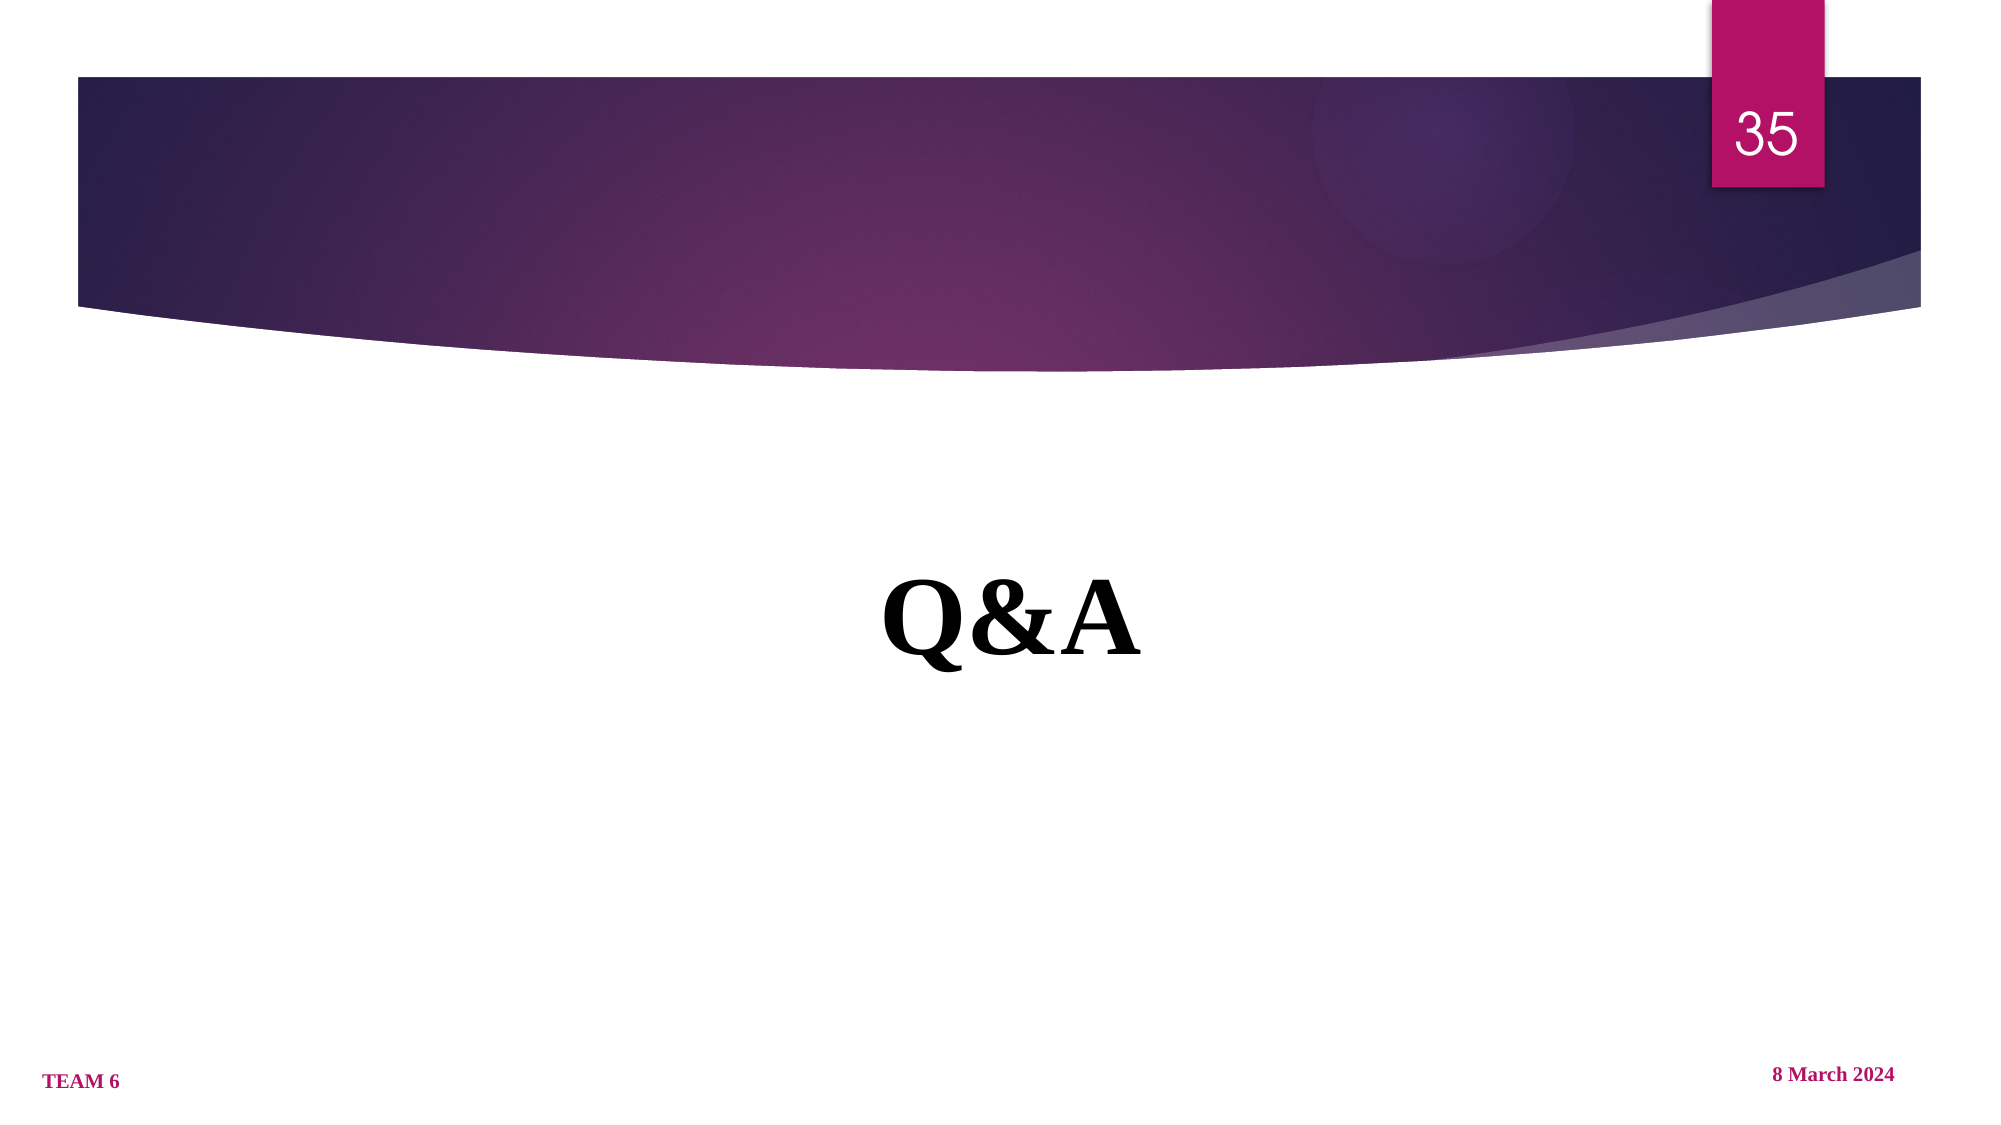

35
# Q&A

12
8 March 2024
TEAM 6